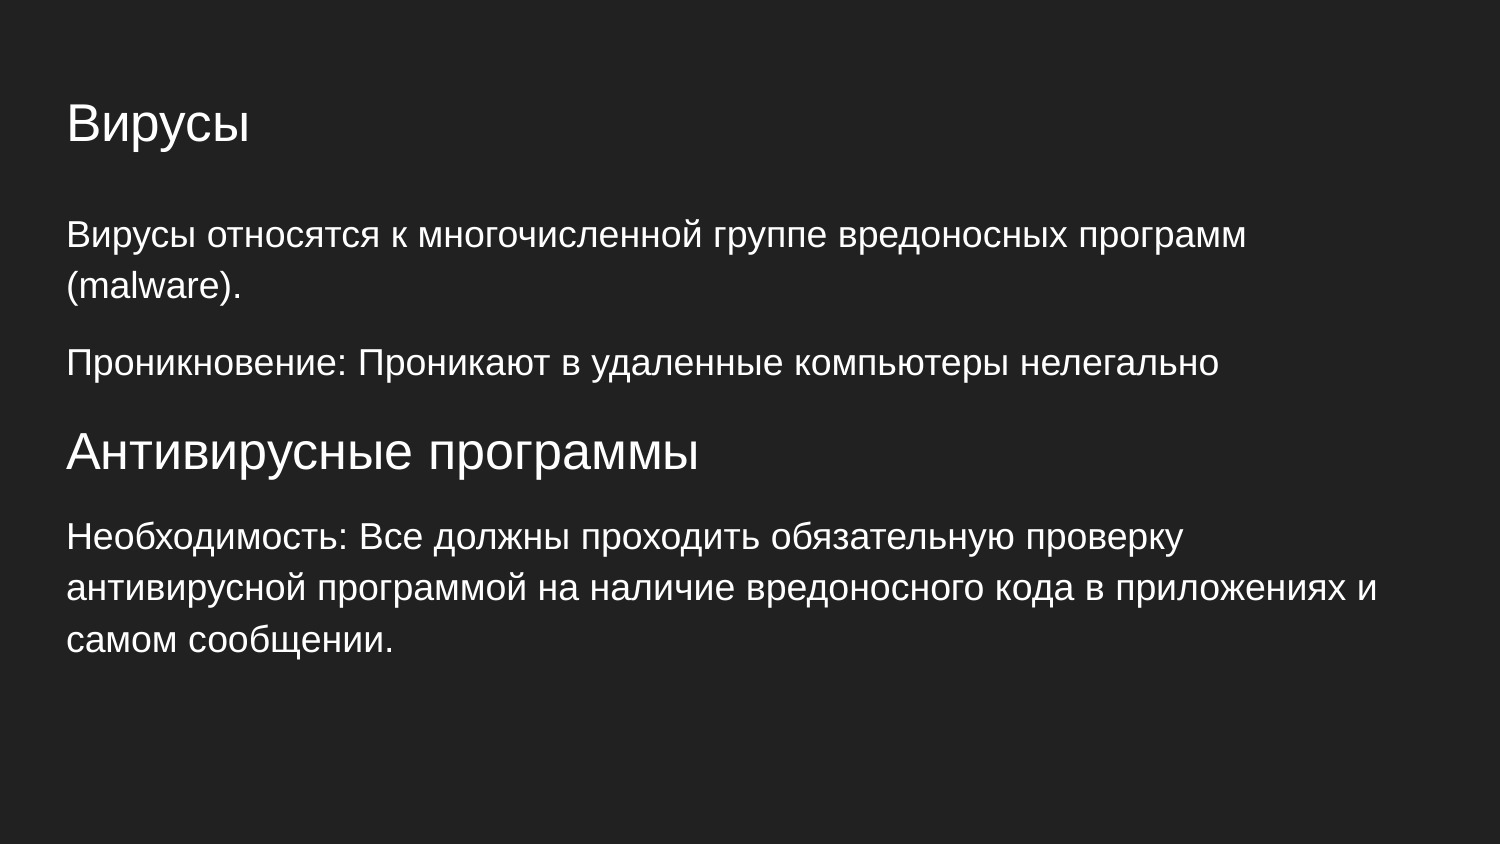

# Вирусы
Вирусы относятся к многочисленной группе вредоносных программ (malware).
Проникновение: Проникают в удаленные компьютеры нелегально
Антивирусные программы
Необходимость: Все должны проходить обязательную проверку антивирусной программой на наличие вредоносного кода в приложениях и самом сообщении.